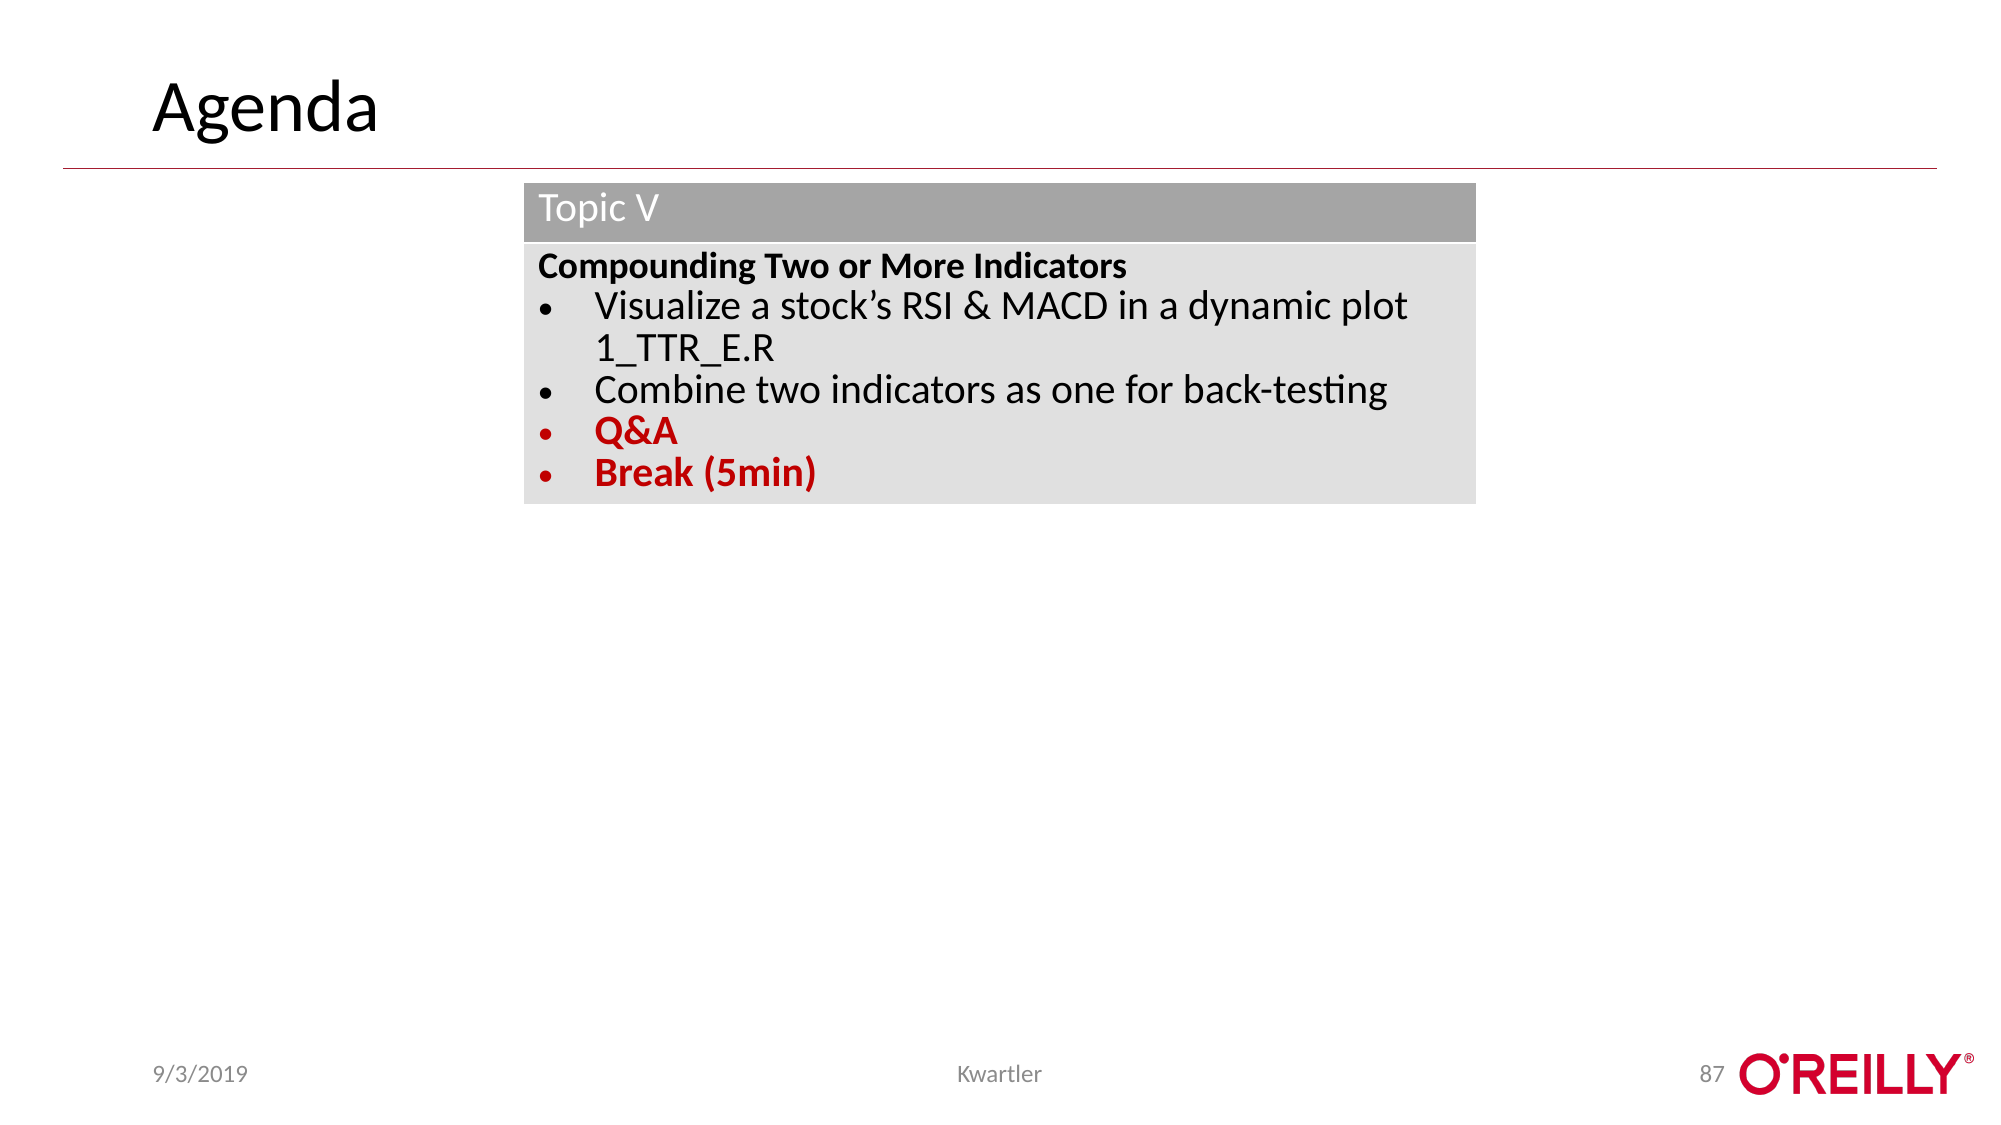

# Agenda
| Topic V |
| --- |
| Compounding Two or More Indicators Visualize a stock’s RSI & MACD in a dynamic plot 1\_TTR\_E.R Combine two indicators as one for back-testing Q&A Break (5min) |
9/3/2019
Kwartler
87